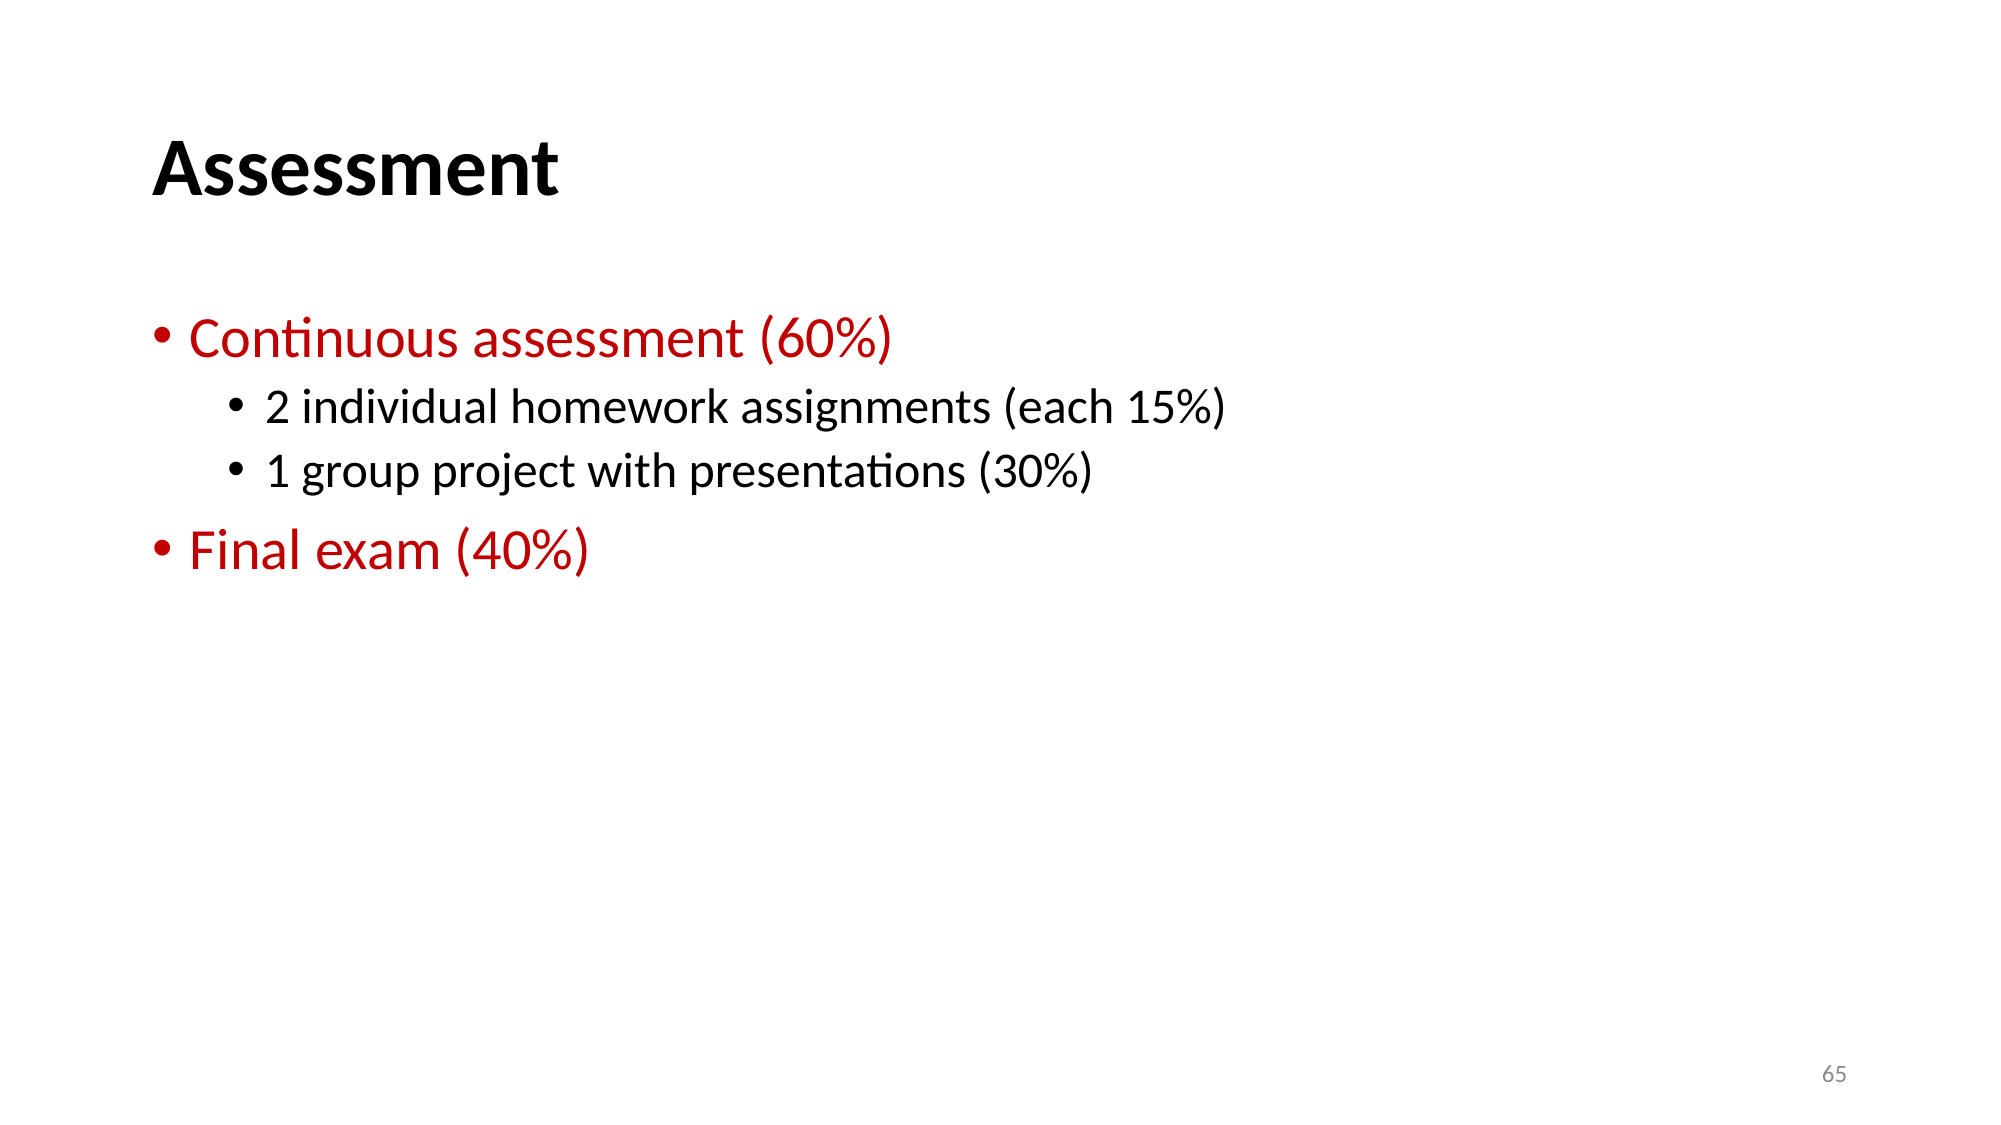

# Assessment
Continuous assessment (60%)
2 individual homework assignments (each 15%)
1 group project with presentations (30%)
Final exam (40%)

65